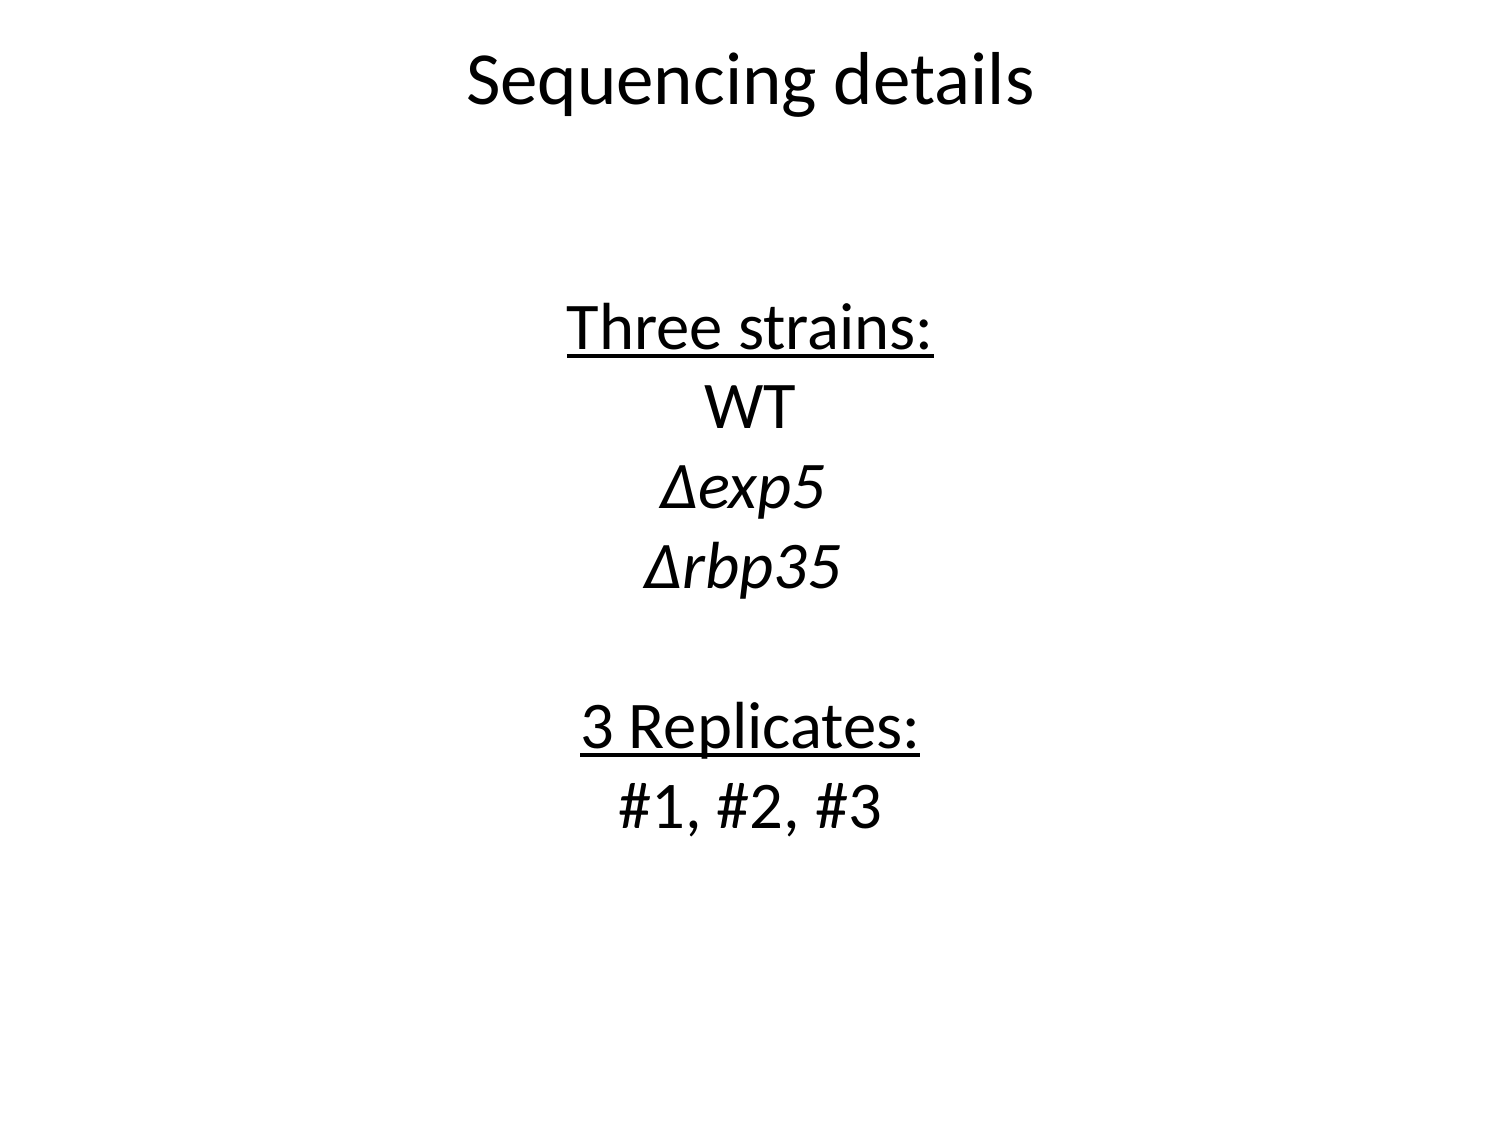

Sequencing details
Three strains:
WT
∆exp5
∆rbp35

3 Replicates:
#1, #2, #3